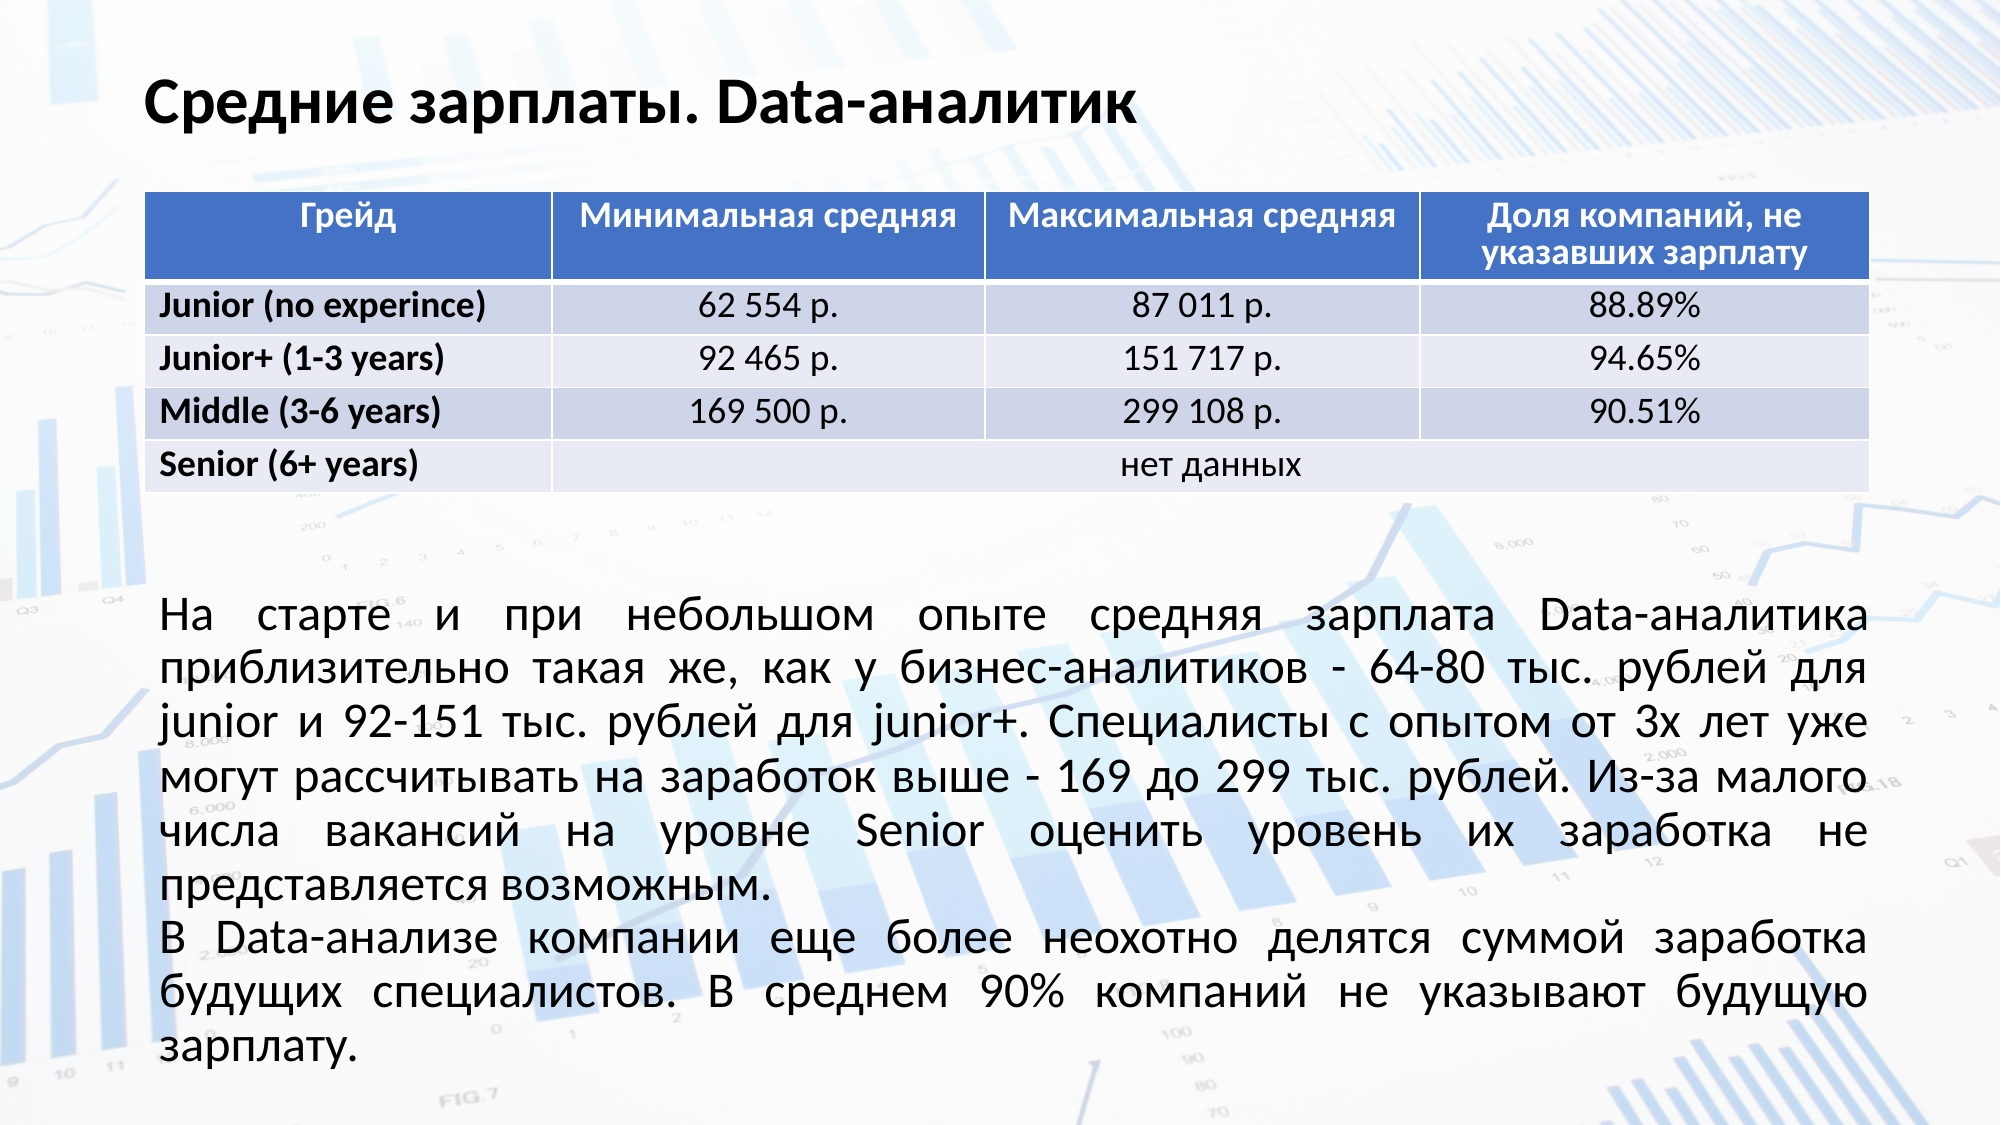

Средние зарплаты. Data-аналитик

| Грейд | Минимальная средняя | Максимальная средняя | Доля компаний, не указавших зарплату |
| --- | --- | --- | --- |
| Junior (no experince) | 62 554 р. | 87 011 р. | 88.89% |
| Junior+ (1-3 years) | 92 465 р. | 151 717 р. | 94.65% |
| Middle (3-6 years) | 169 500 р. | 299 108 р. | 90.51% |
| Senior (6+ years) | нет данных |  |  |

На старте и при небольшом опыте средняя зарплата Data-аналитика приблизительно такая же, как у бизнес-аналитиков - 64-80 тыс. рублей для junior и 92-151 тыс. рублей для junior+. Специалисты с опытом от 3х лет уже могут рассчитывать на заработок выше - 169 до 299 тыс. рублей. Из-за малого числа вакансий на уровне Senior оценить уровень их заработка не представляется возможным.
В Data-анализе компании еще более неохотно делятся суммой заработка будущих специалистов. В среднем 90% компаний не указывают будущую зарплату.